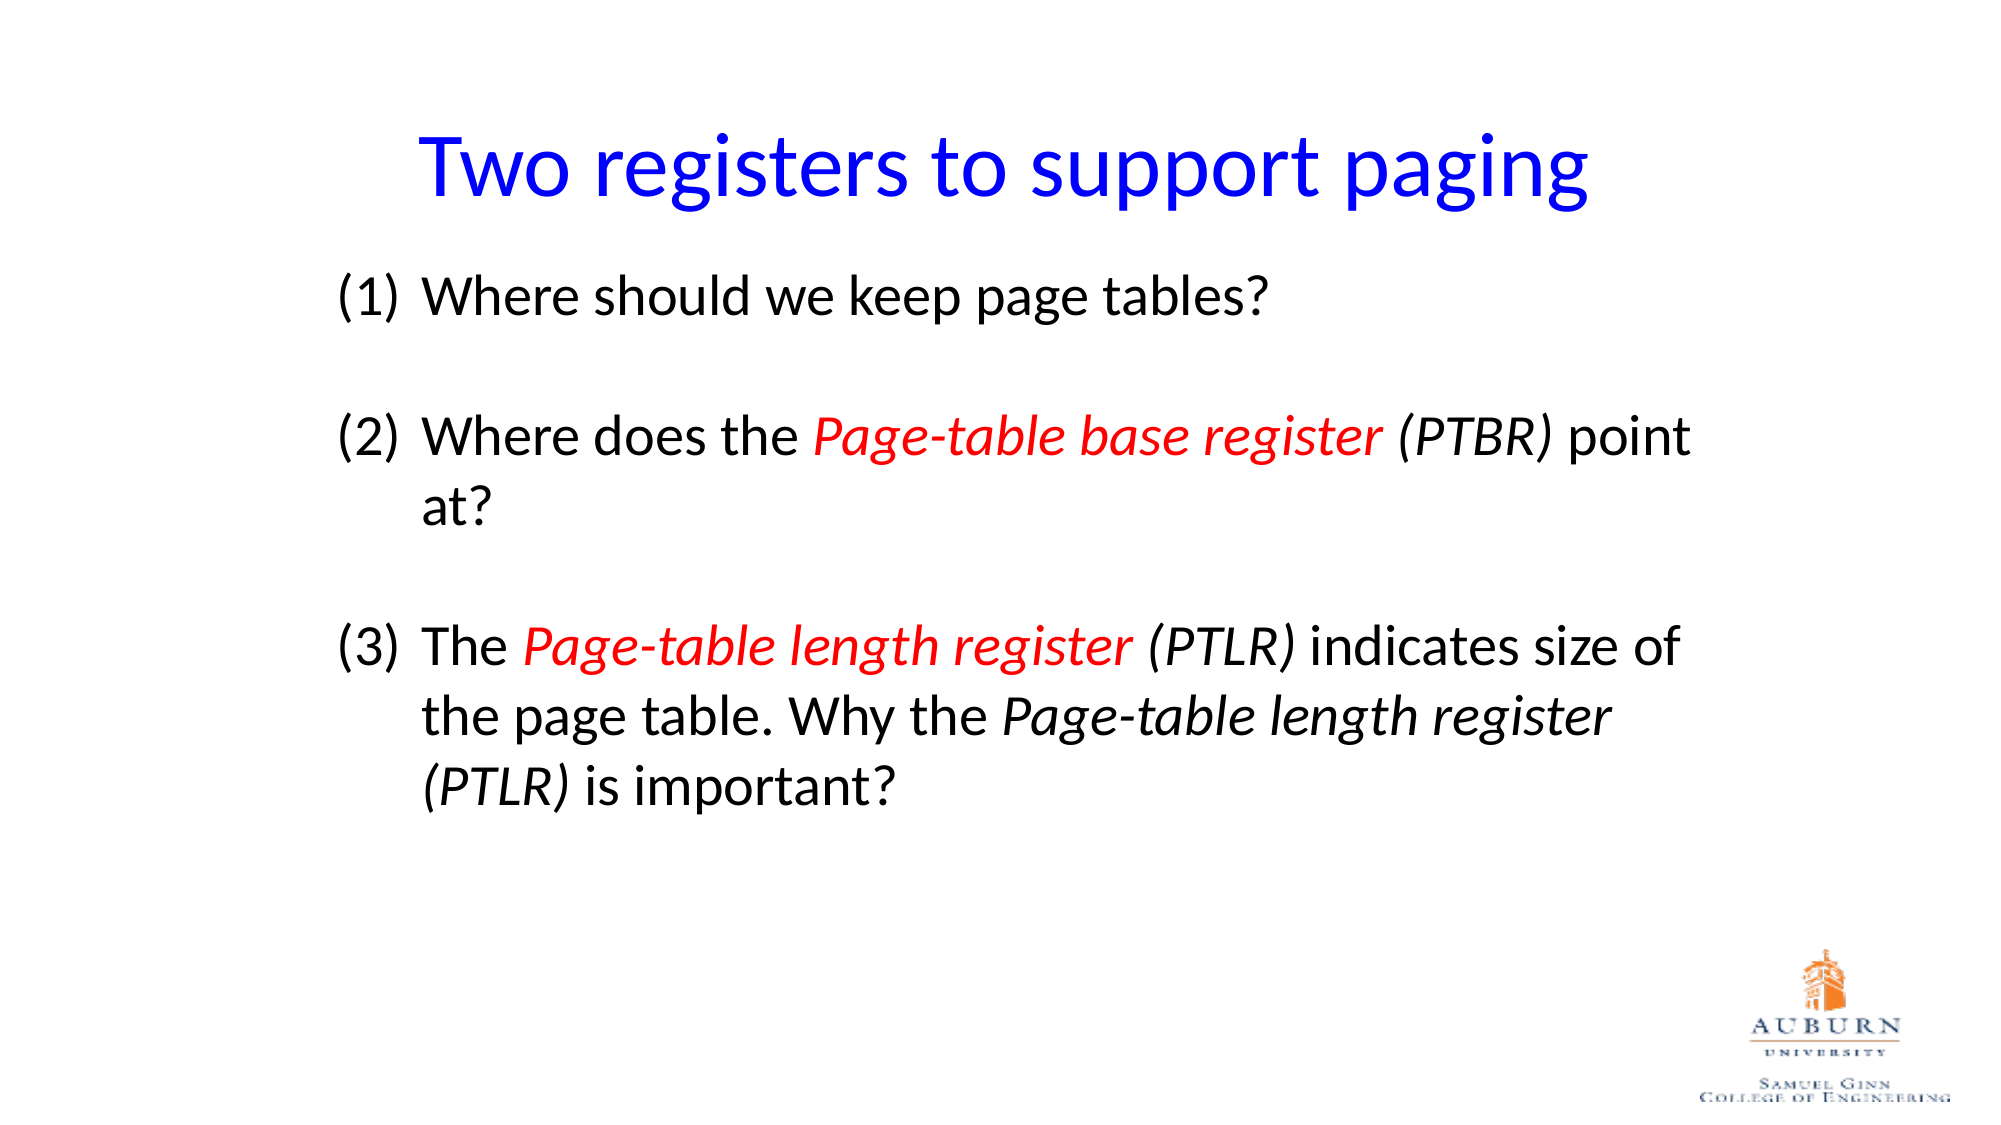

# Two registers to support paging
Where should we keep page tables?

Where does the Page-table base register (PTBR) point at?

The Page-table length register (PTLR) indicates size of the page table. Why the Page-table length register (PTLR) is important?